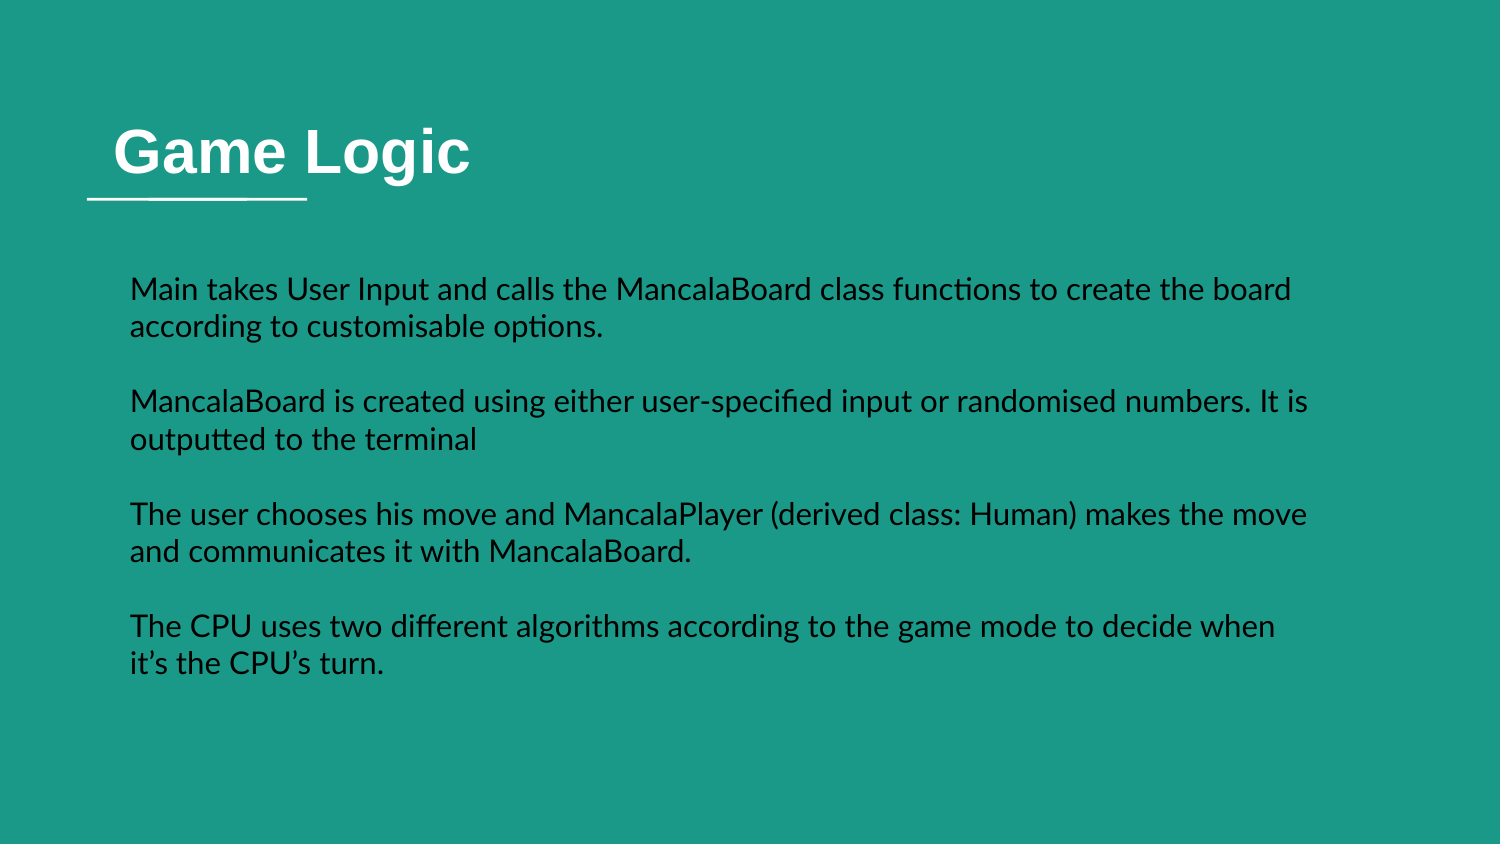

# Game Logic
Main takes User Input and calls the MancalaBoard class functions to create the board according to customisable options.

MancalaBoard is created using either user-specified input or randomised numbers. It is outputted to the terminal

The user chooses his move and MancalaPlayer (derived class: Human) makes the move and communicates it with MancalaBoard.

The CPU uses two different algorithms according to the game mode to decide when it’s the CPU’s turn.